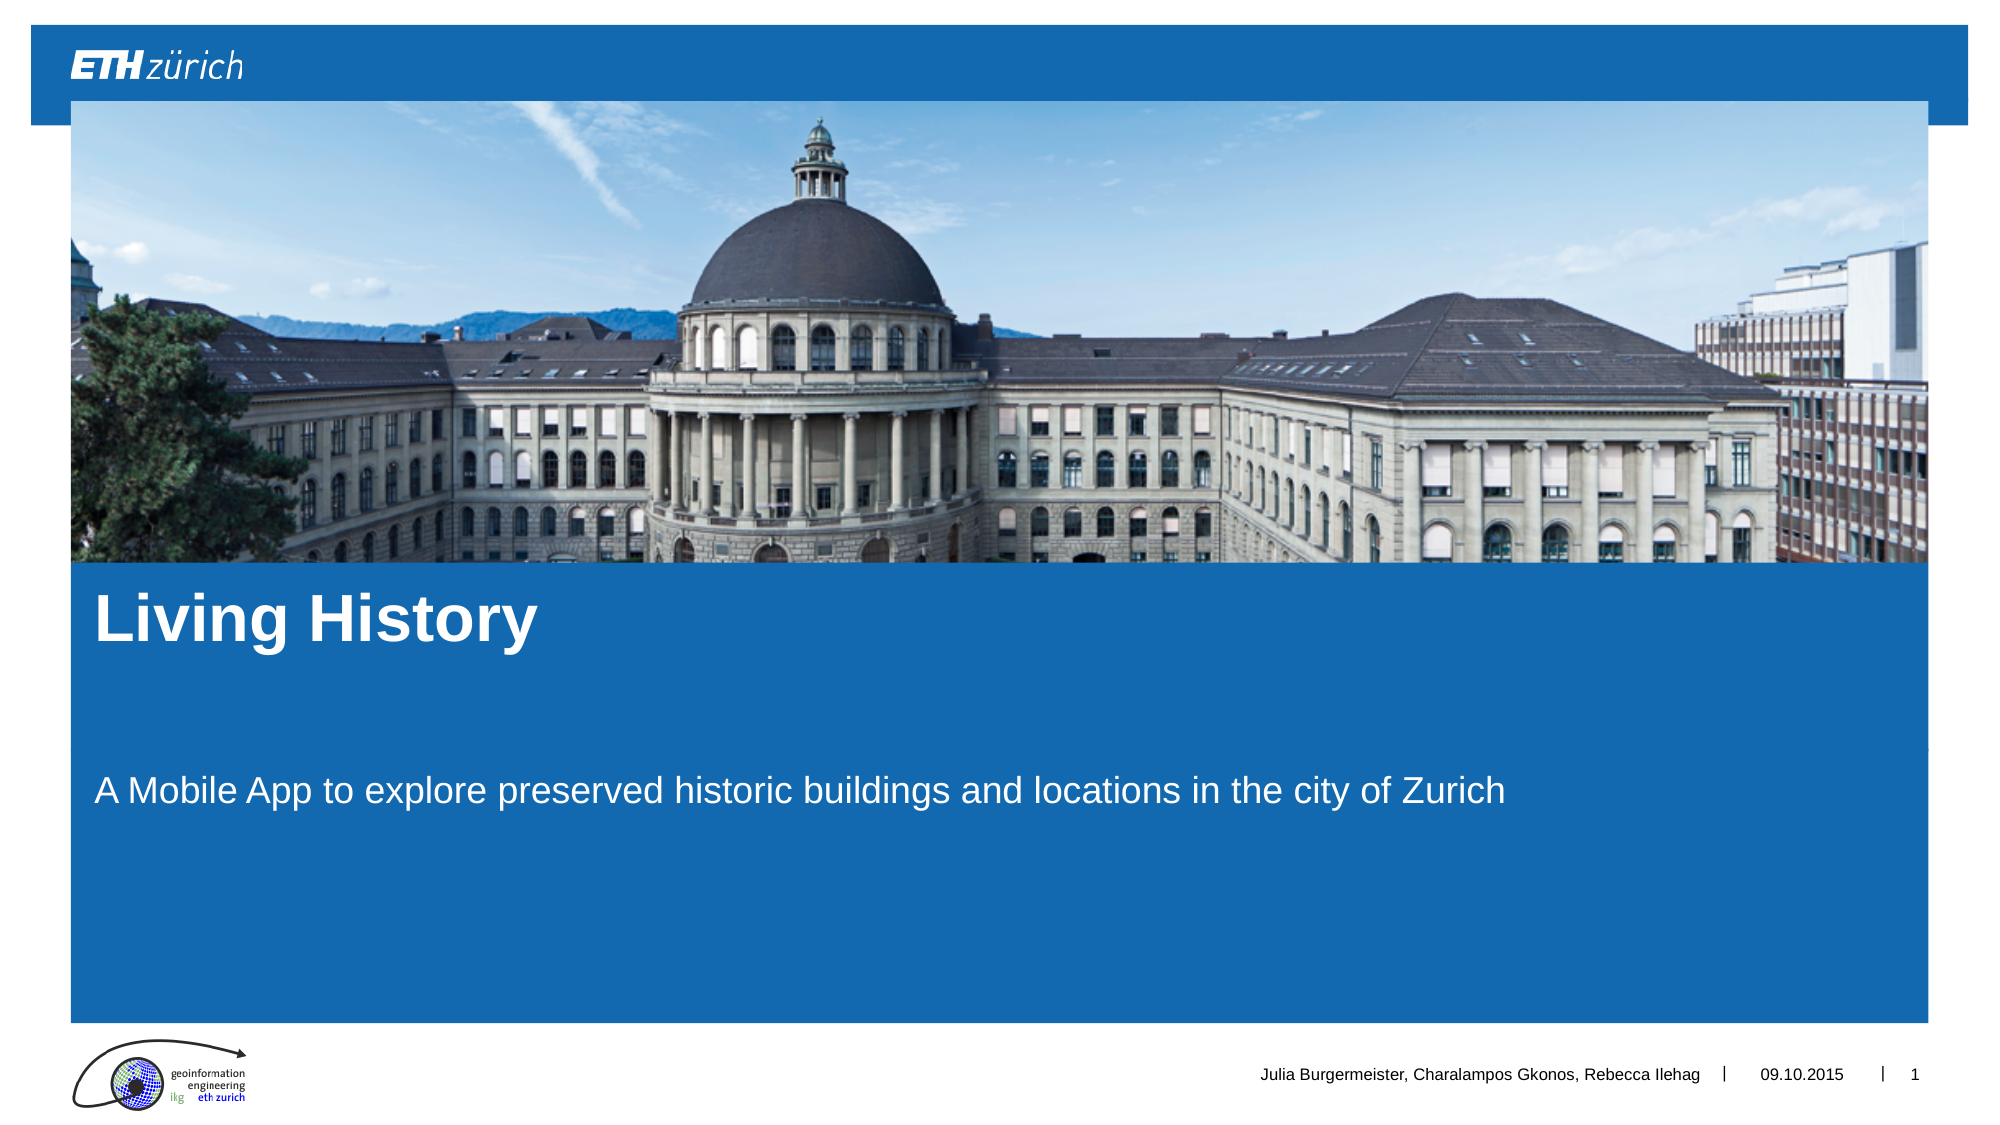

# Living History
A Mobile App to explore preserved historic buildings and locations in the city of Zurich
Julia Burgermeister, Charalampos Gkonos, Rebecca Ilehag
09.10.2015
1